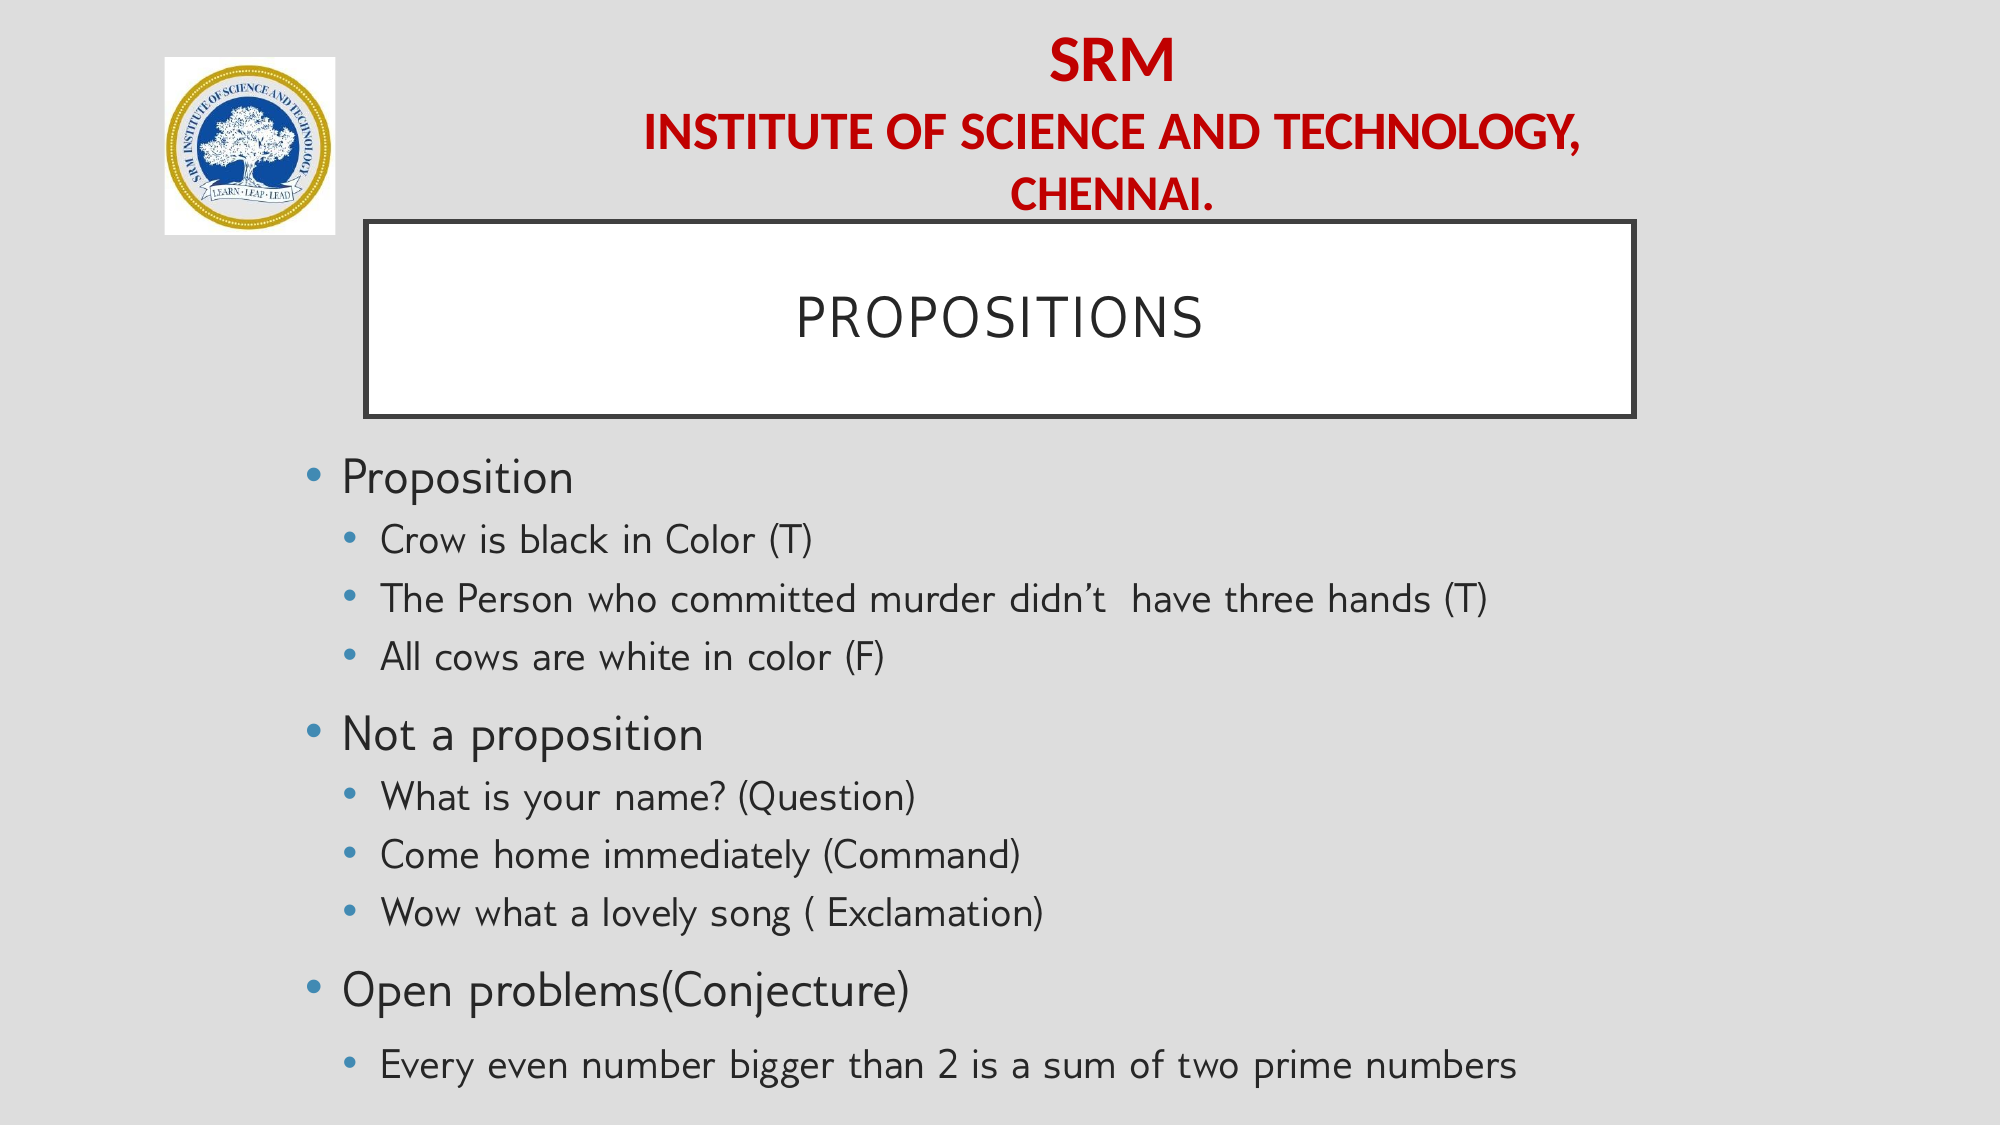

# Propositions
Proposition
Crow is black in Color (T)
The Person who committed murder didn’t  have three hands (T)
All cows are white in color (F)
Not a proposition
What is your name? (Question)
Come home immediately (Command)
Wow what a lovely song ( Exclamation)
Open problems(Conjecture)
Every even number bigger than 2 is a sum of two prime numbers